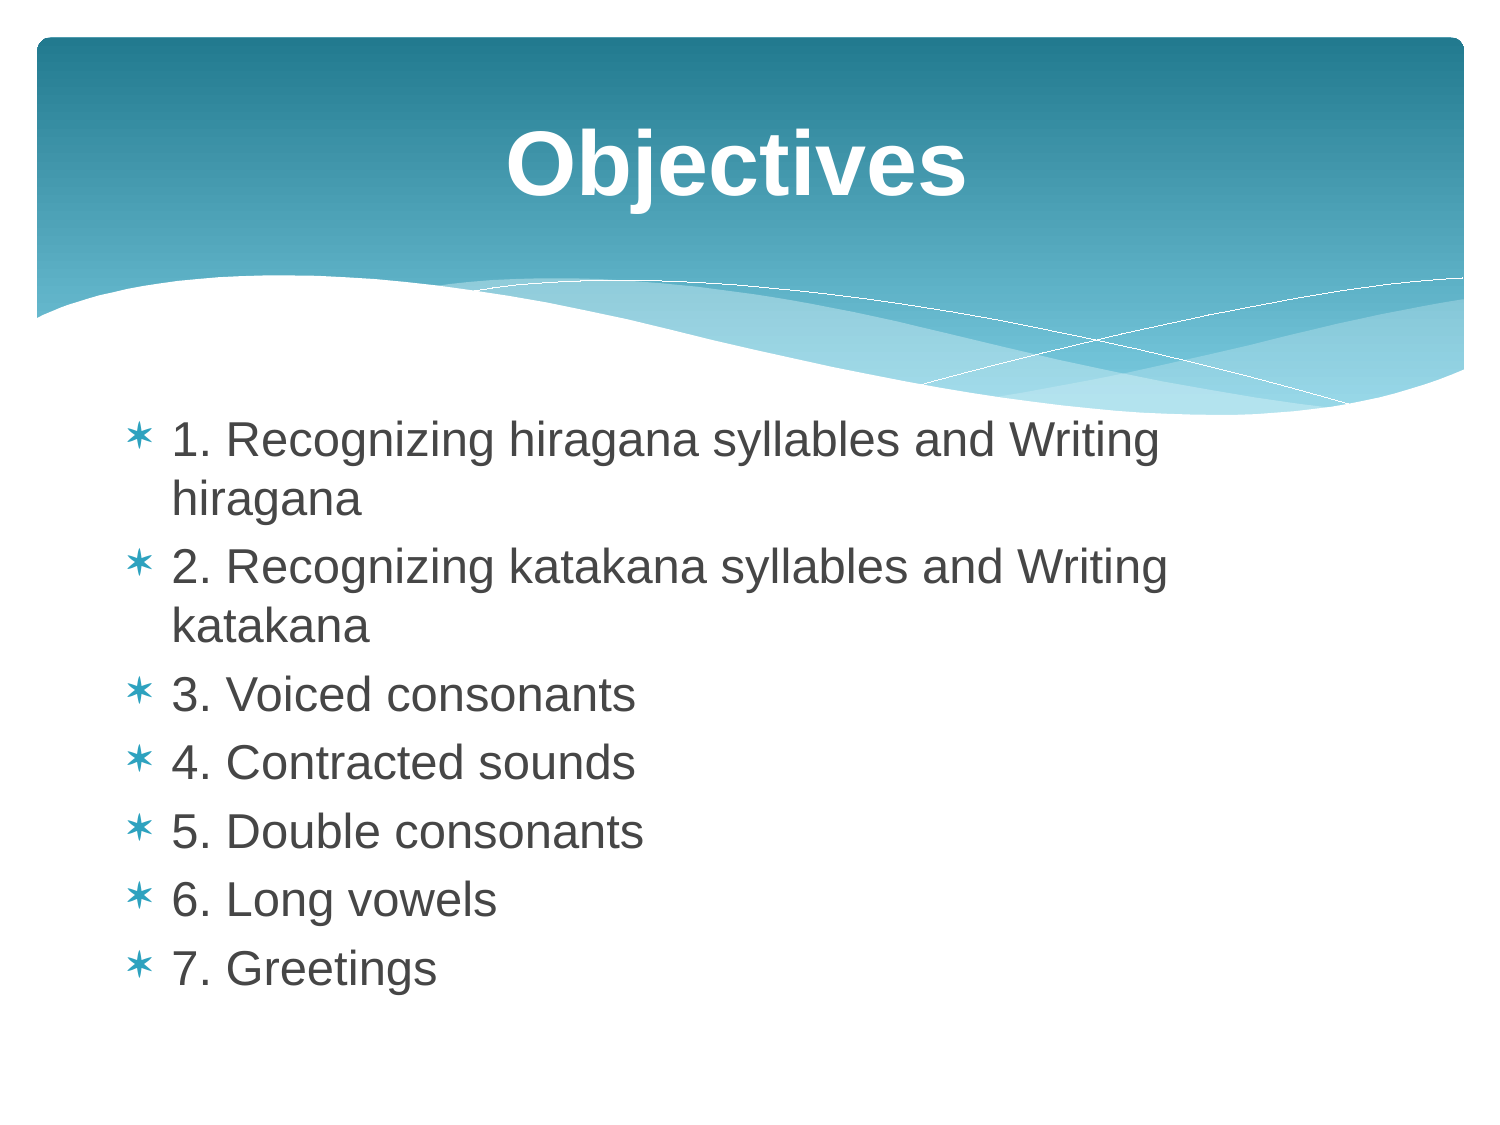

# Objectives
1. Recognizing hiragana syllables and Writing hiragana
2. Recognizing katakana syllables and Writing katakana
3. Voiced consonants
4. Contracted sounds
5. Double consonants
6. Long vowels
7. Greetings